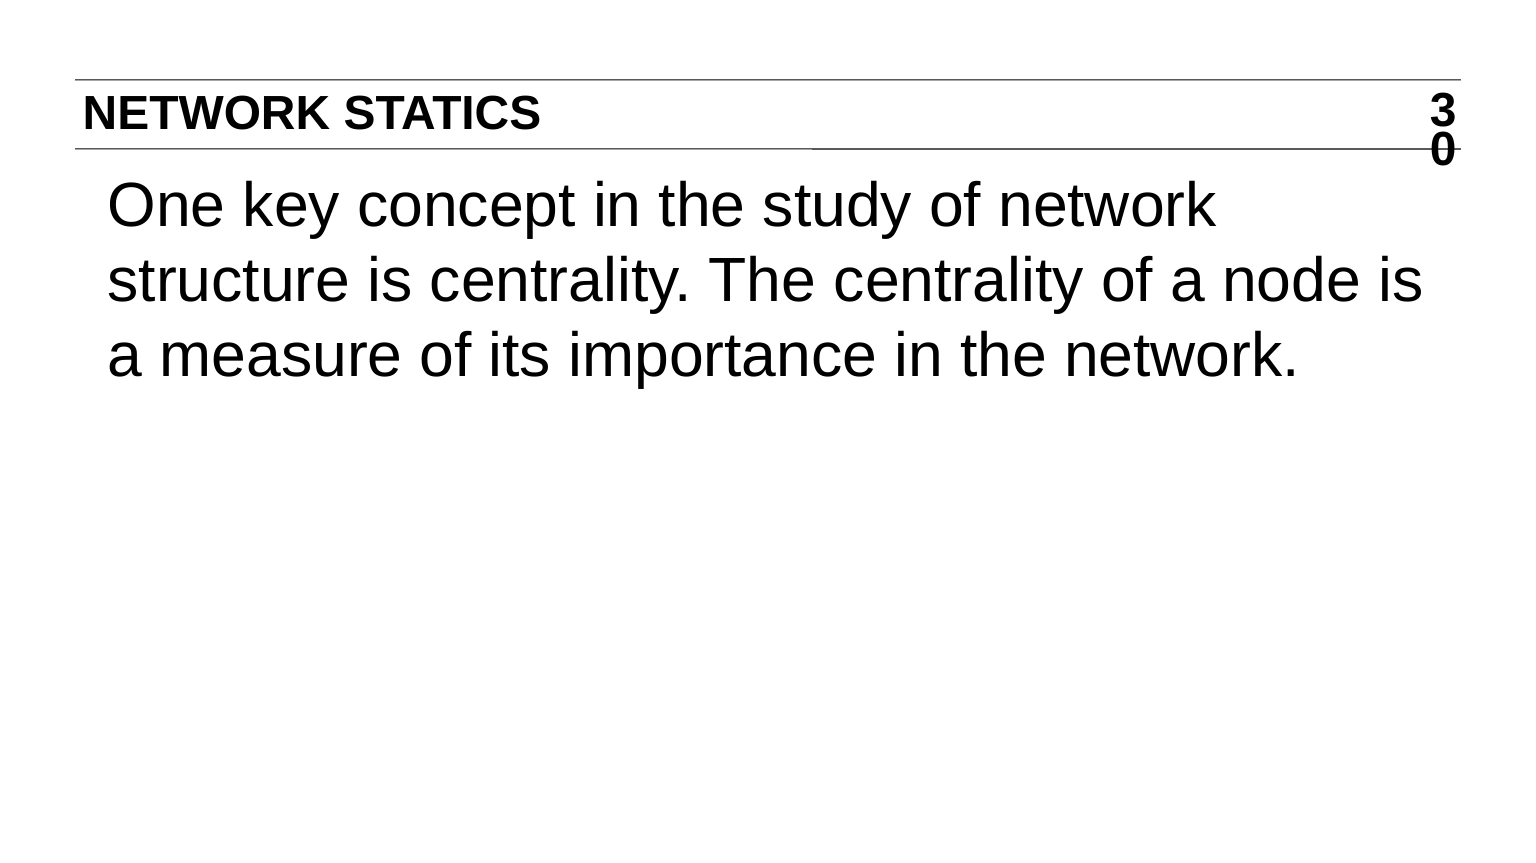

Network statics
30
One key concept in the study of network structure is centrality. The centrality of a node is a measure of its importance in the network.